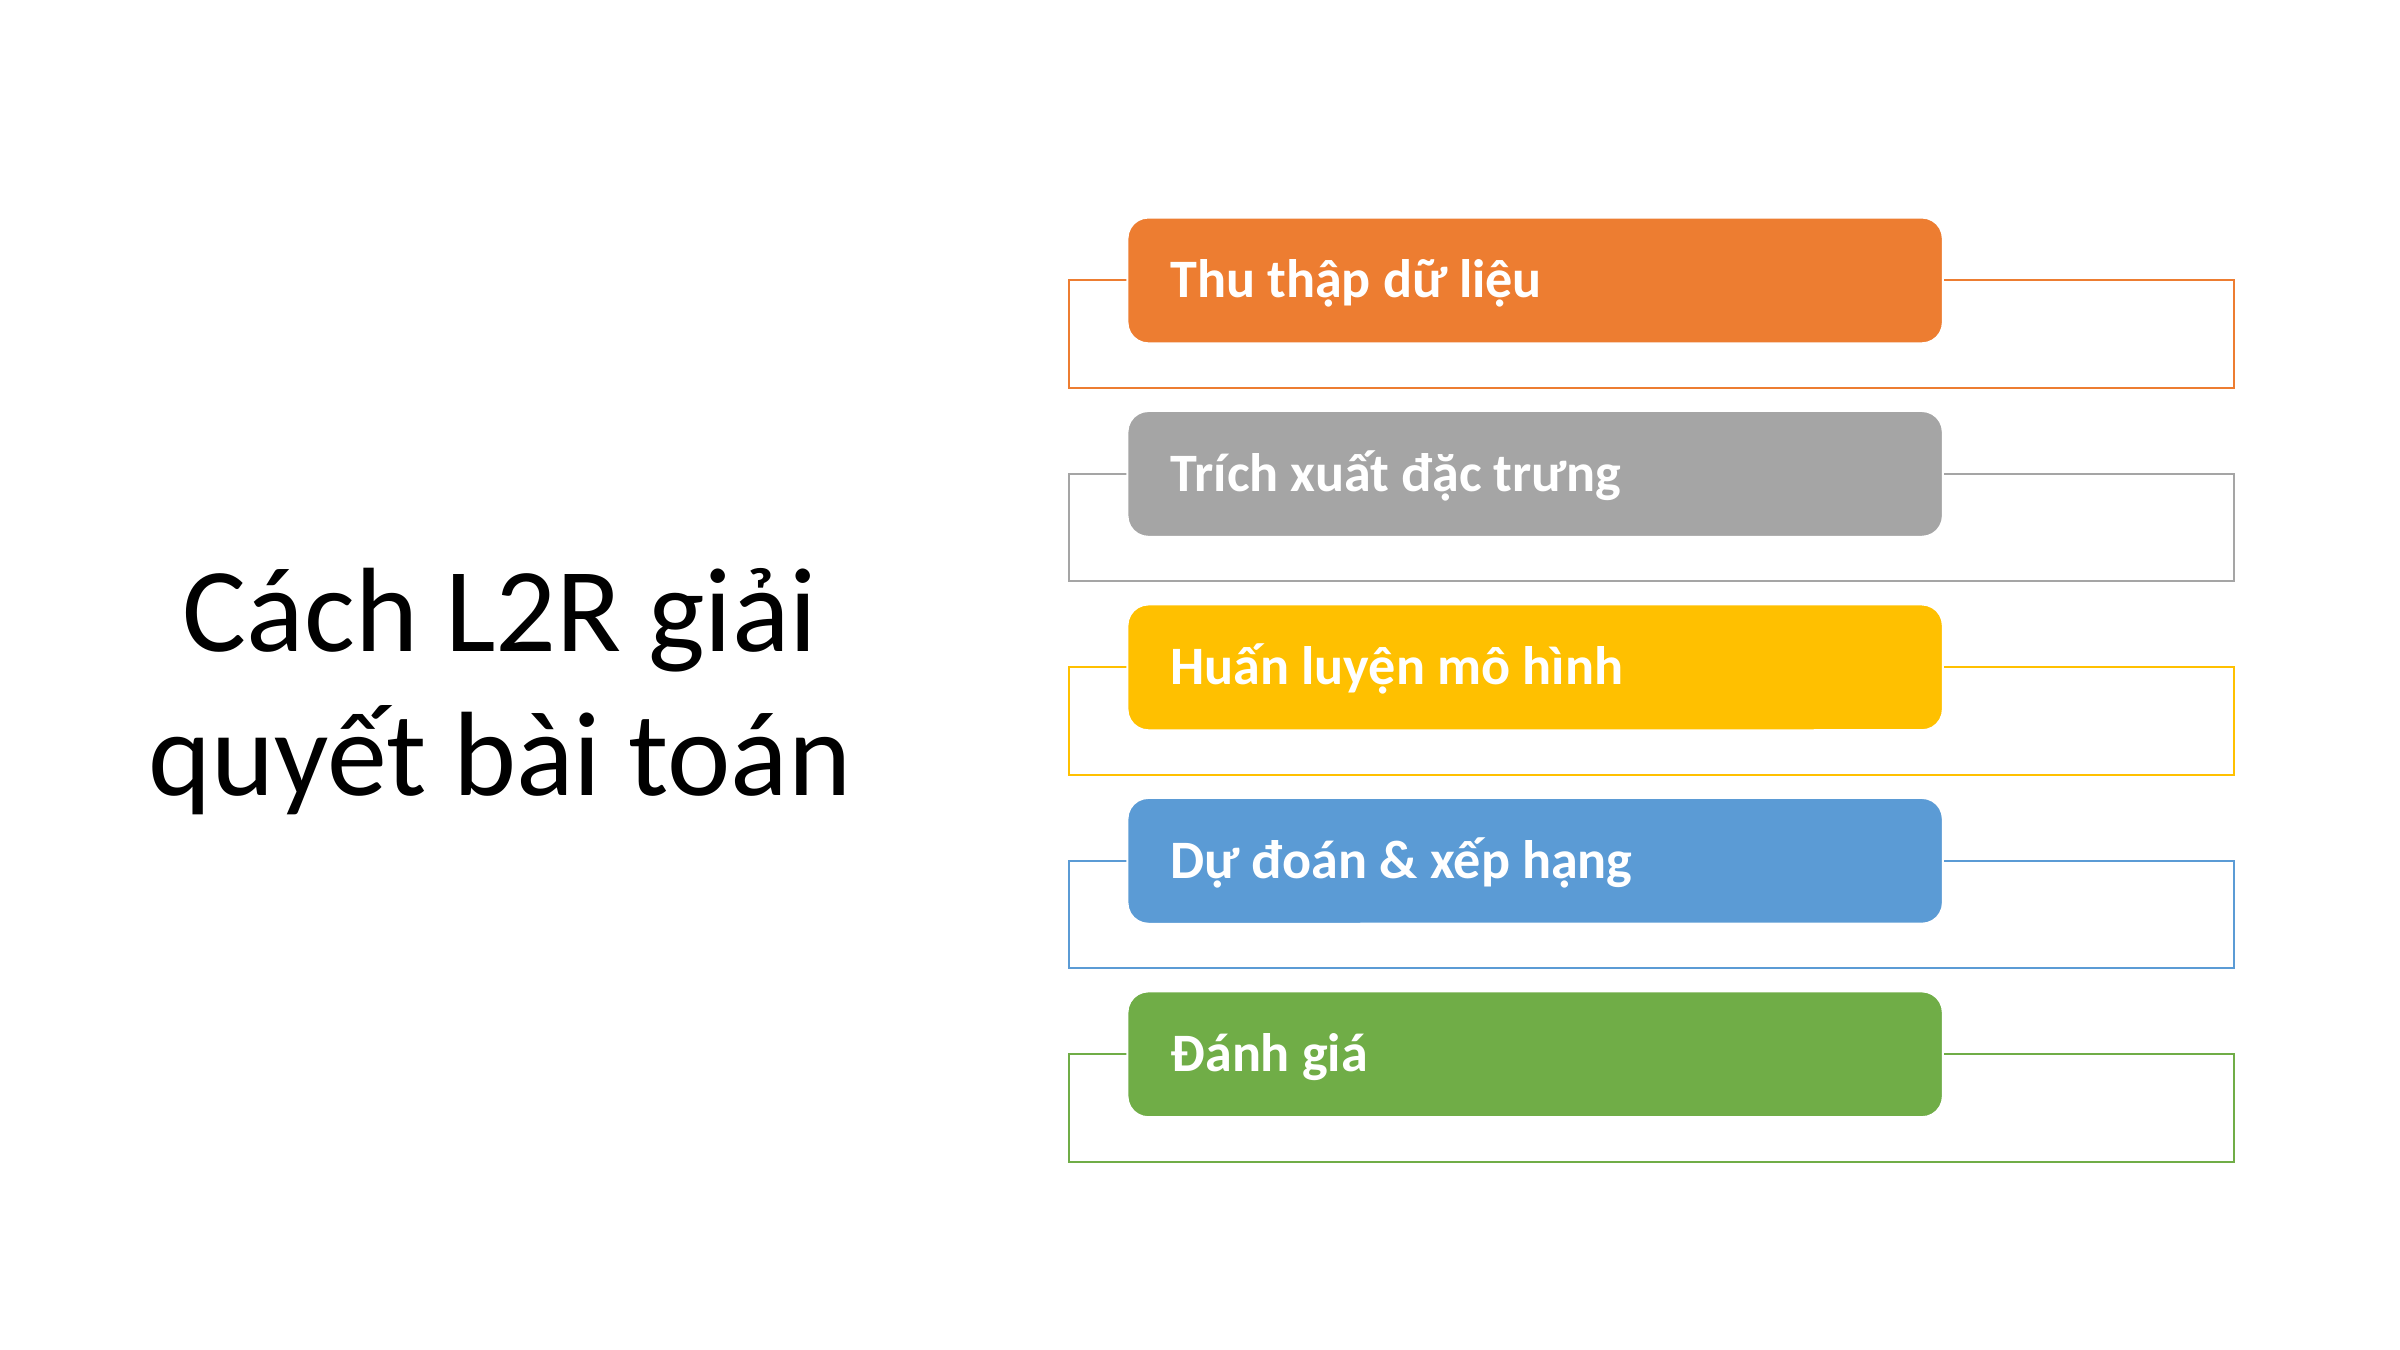

10
Thu thập dữ liệu
Trích xuất đặc trưng
Huấn luyện mô hình
Dự đoán & xếp hạng
Đánh giá
# Cách L2R giải quyết bài toán